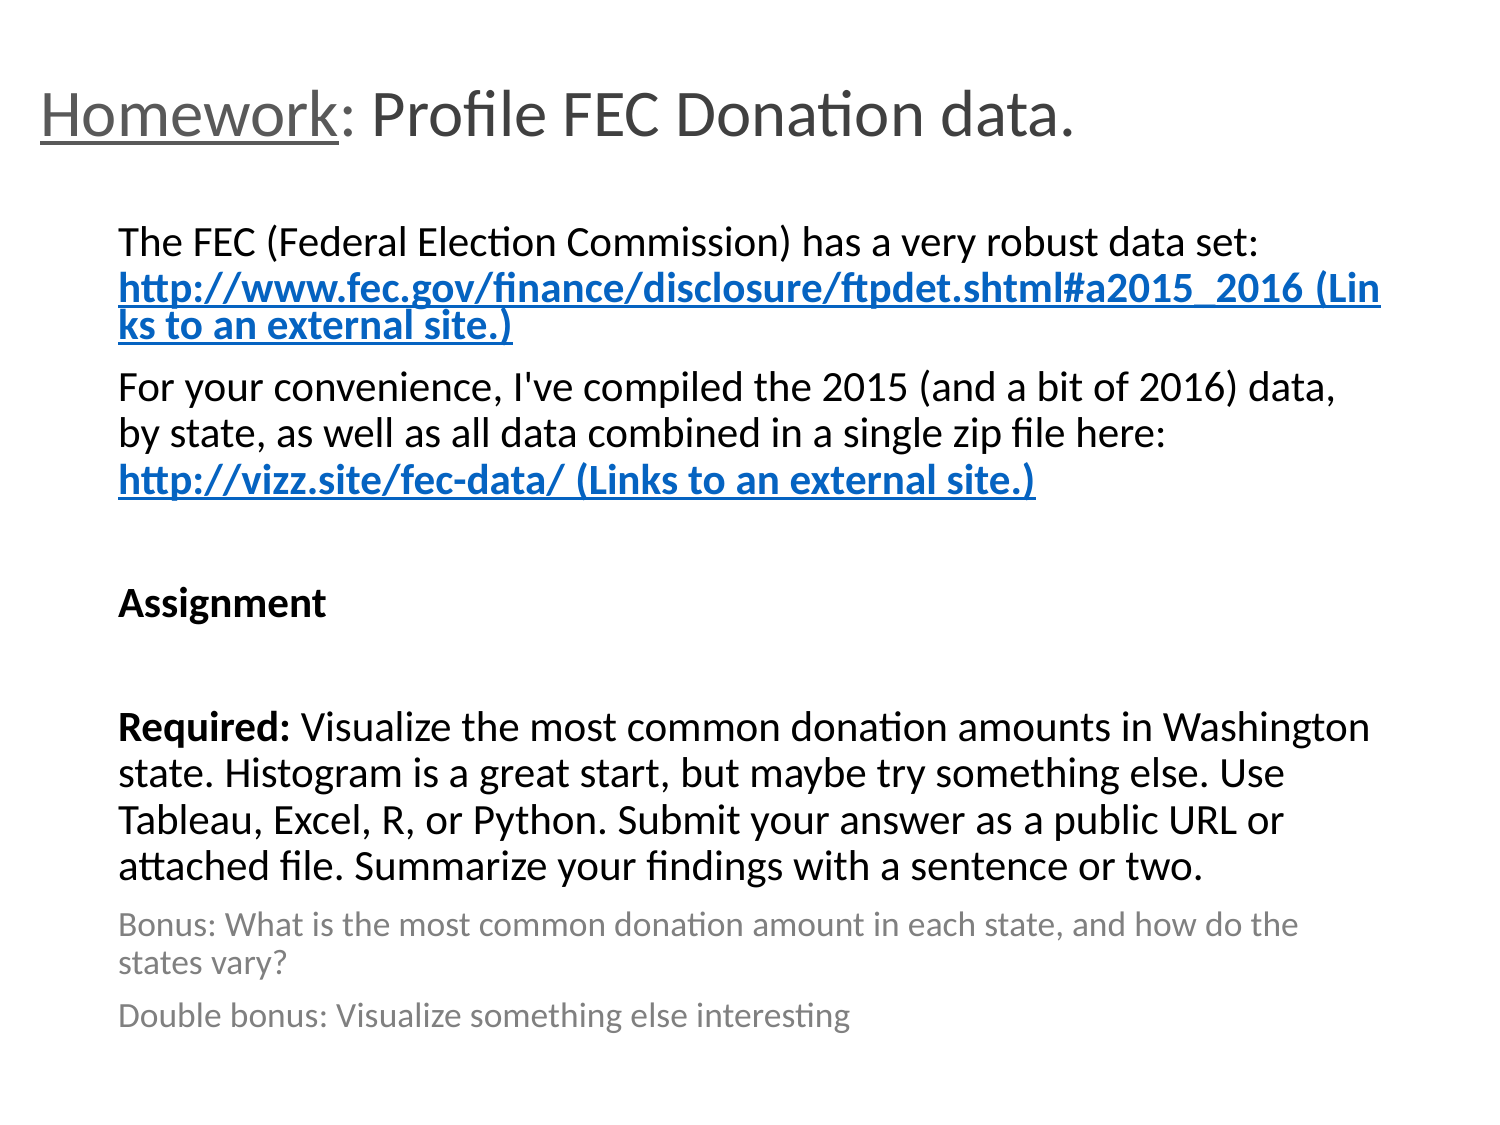

# Homework: Profile FEC Donation data.
The FEC (Federal Election Commission) has a very robust data set: 
http://www.fec.gov/finance/disclosure/ftpdet.shtml#a2015_2016 (Links to an external site.)
For your convenience, I've compiled the 2015 (and a bit of 2016) data, by state, as well as all data combined in a single zip file here:
http://vizz.site/fec-data/ (Links to an external site.)

Assignment

Required: Visualize the most common donation amounts in Washington state. Histogram is a great start, but maybe try something else. Use Tableau, Excel, R, or Python. Submit your answer as a public URL or attached file. Summarize your findings with a sentence or two.
Bonus: What is the most common donation amount in each state, and how do the states vary?
Double bonus: Visualize something else interesting